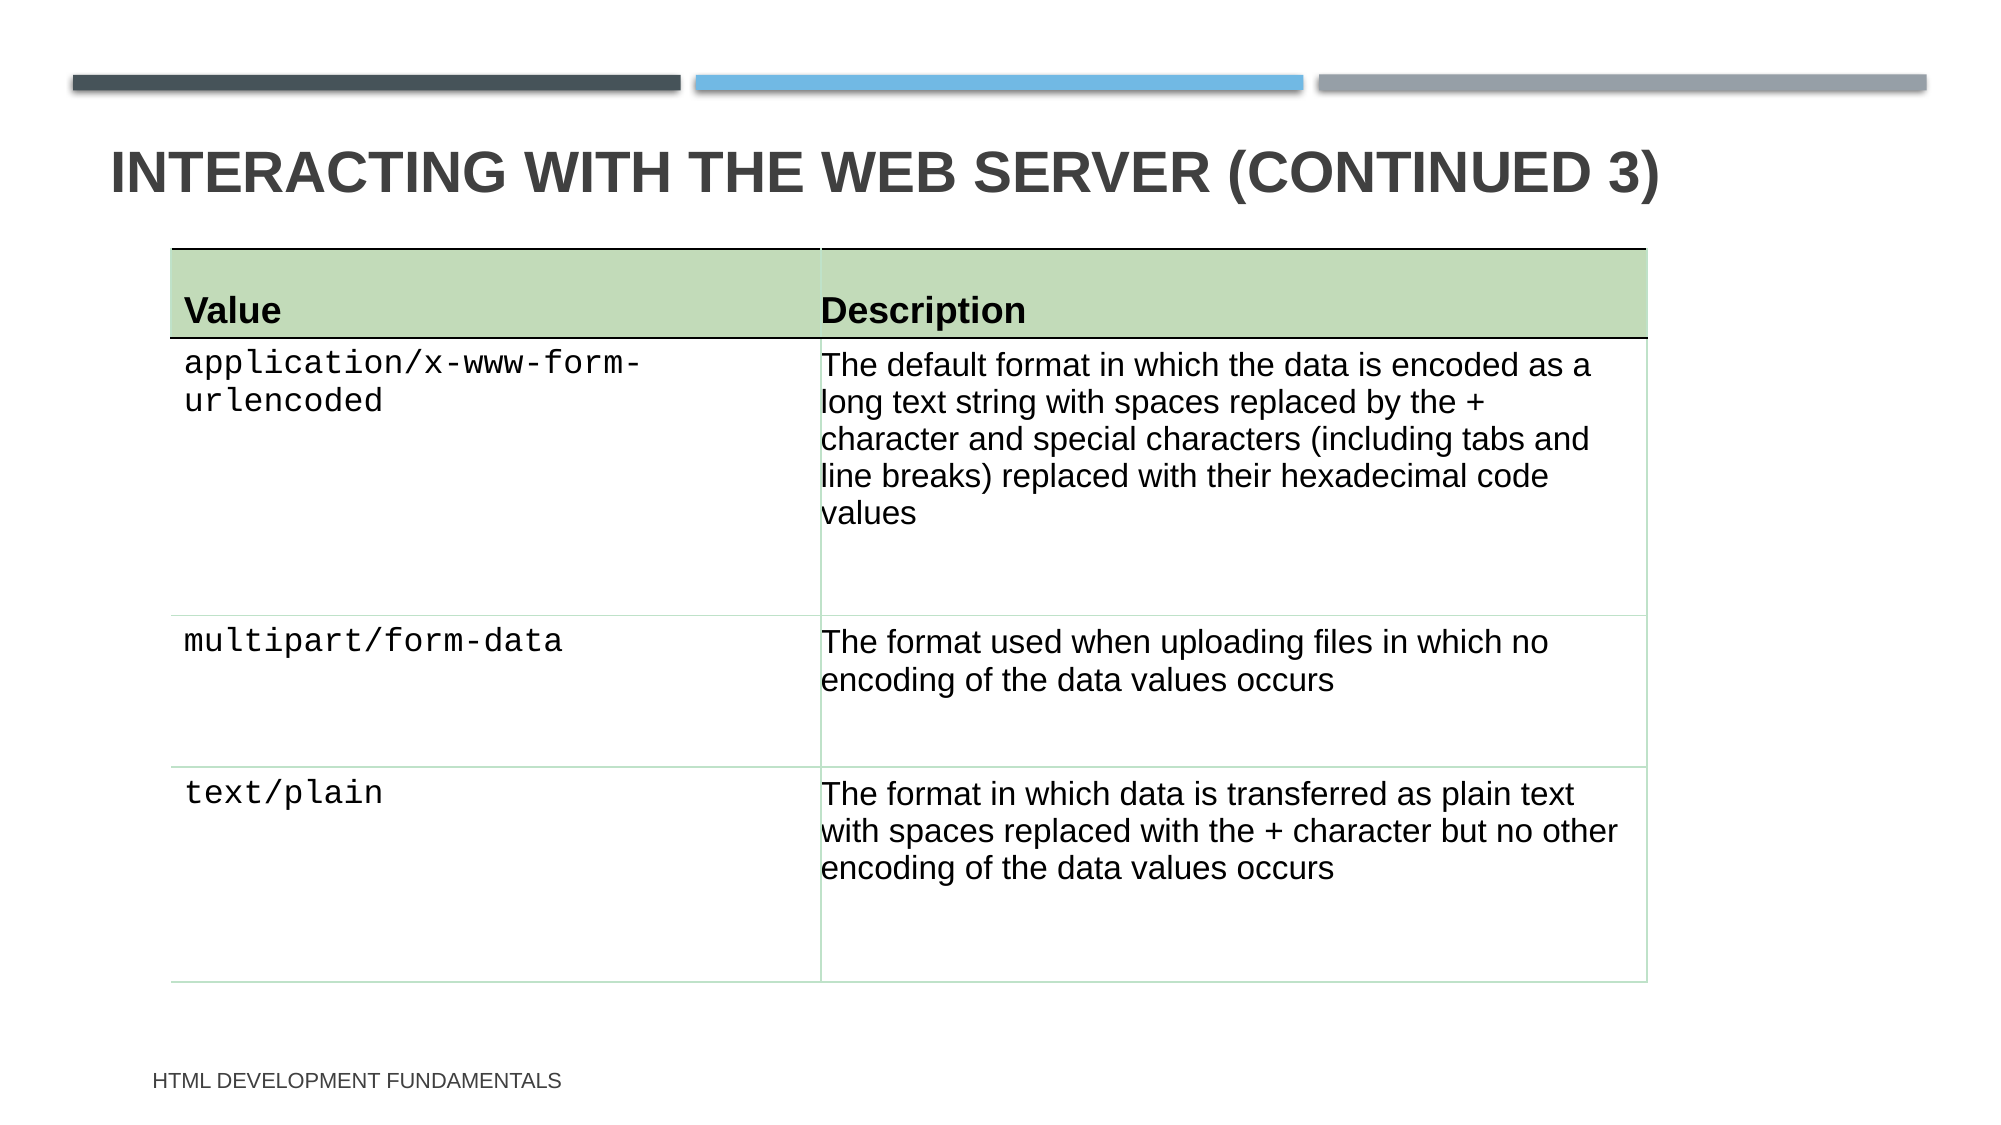

# Interacting with the Web Server (continued 3)
| Value | Description |
| --- | --- |
| application/x-www-form-urlencoded | The default format in which the data is encoded as a long text string with spaces replaced by the + character and special characters (including tabs and line breaks) replaced with their hexadecimal code values |
| multipart/form-data | The format used when uploading files in which no encoding of the data values occurs |
| text/plain | The format in which data is transferred as plain text with spaces replaced with the + character but no other encoding of the data values occurs |
HTML Development Fundamentals